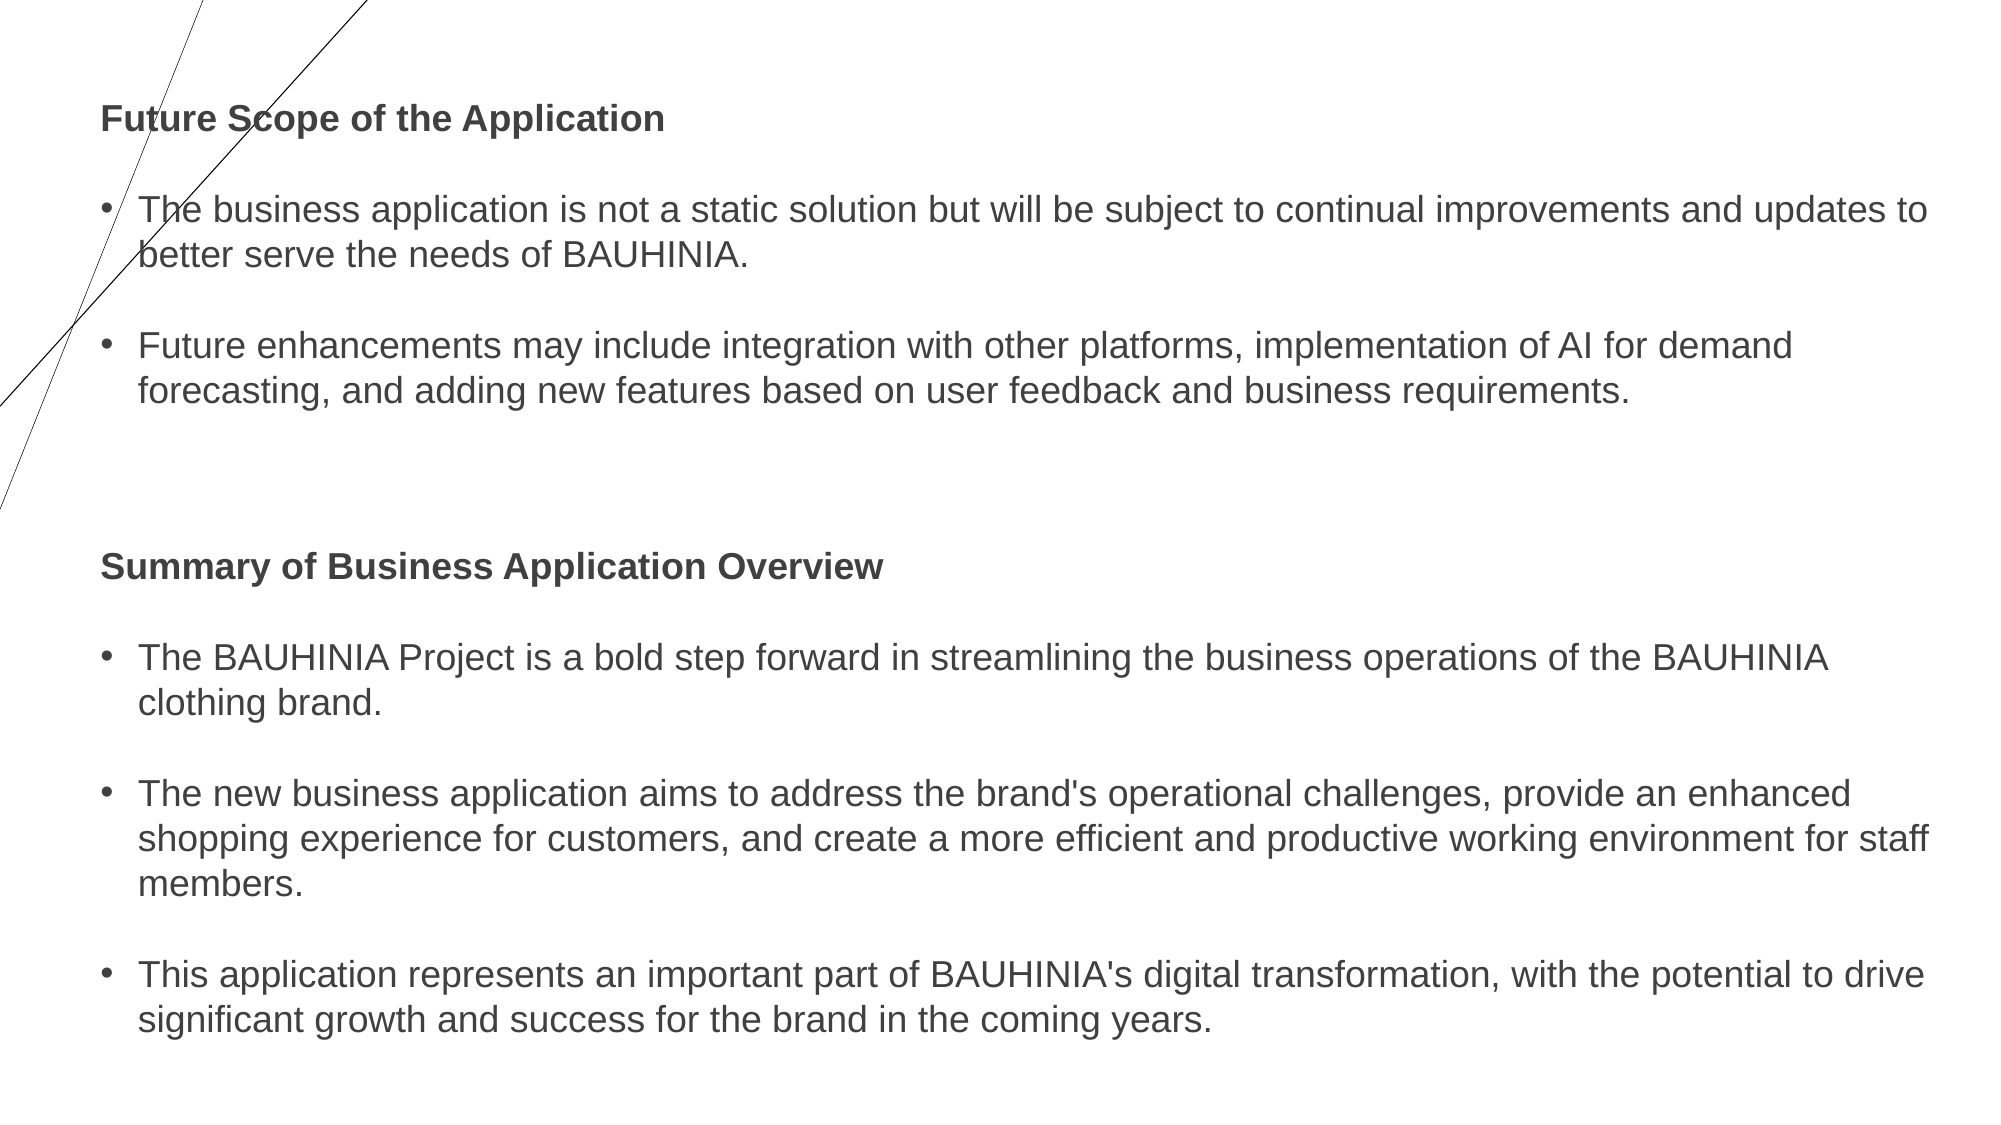

Future Scope of the Application
The business application is not a static solution but will be subject to continual improvements and updates to better serve the needs of BAUHINIA.
Future enhancements may include integration with other platforms, implementation of AI for demand forecasting, and adding new features based on user feedback and business requirements.

Summary of Business Application Overview
The BAUHINIA Project is a bold step forward in streamlining the business operations of the BAUHINIA clothing brand.
The new business application aims to address the brand's operational challenges, provide an enhanced shopping experience for customers, and create a more efficient and productive working environment for staff members.
This application represents an important part of BAUHINIA's digital transformation, with the potential to drive significant growth and success for the brand in the coming years.